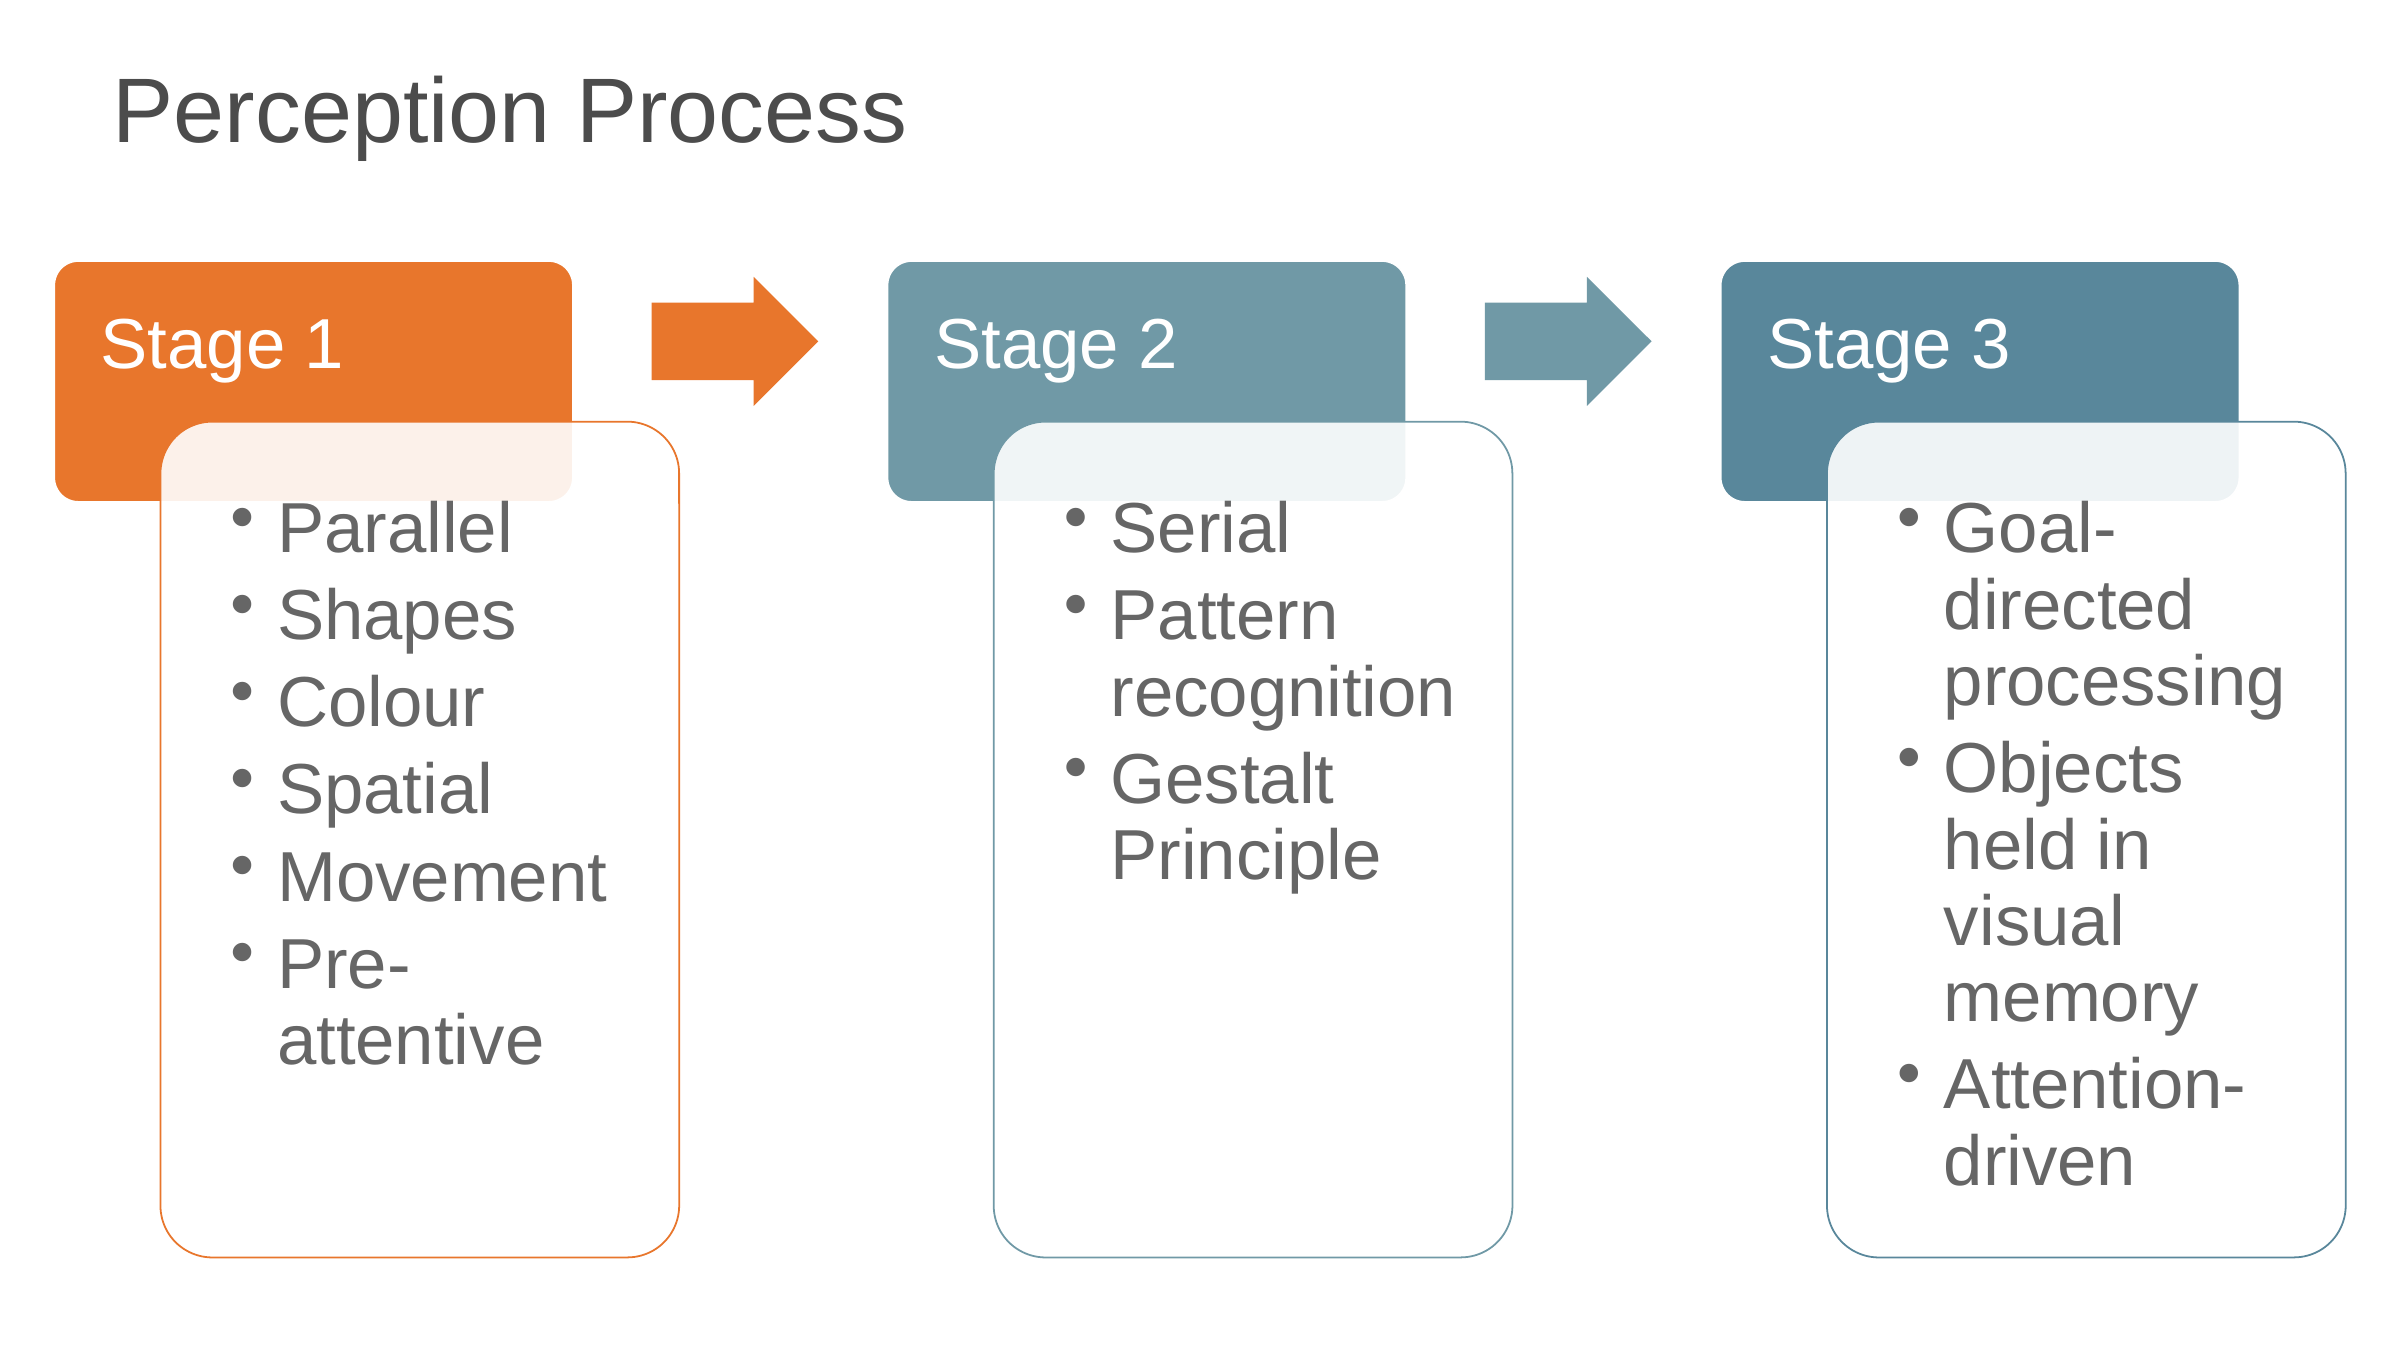

# Perception Process
Stage 1
Parallel
Shapes
Colour
Spatial
Movement
Pre-attentive

Stage 2
Serial
Pattern recognition
Gestalt Principle

Stage 3
Goal-directed processing
Objects held in visual memory
Attention-driven